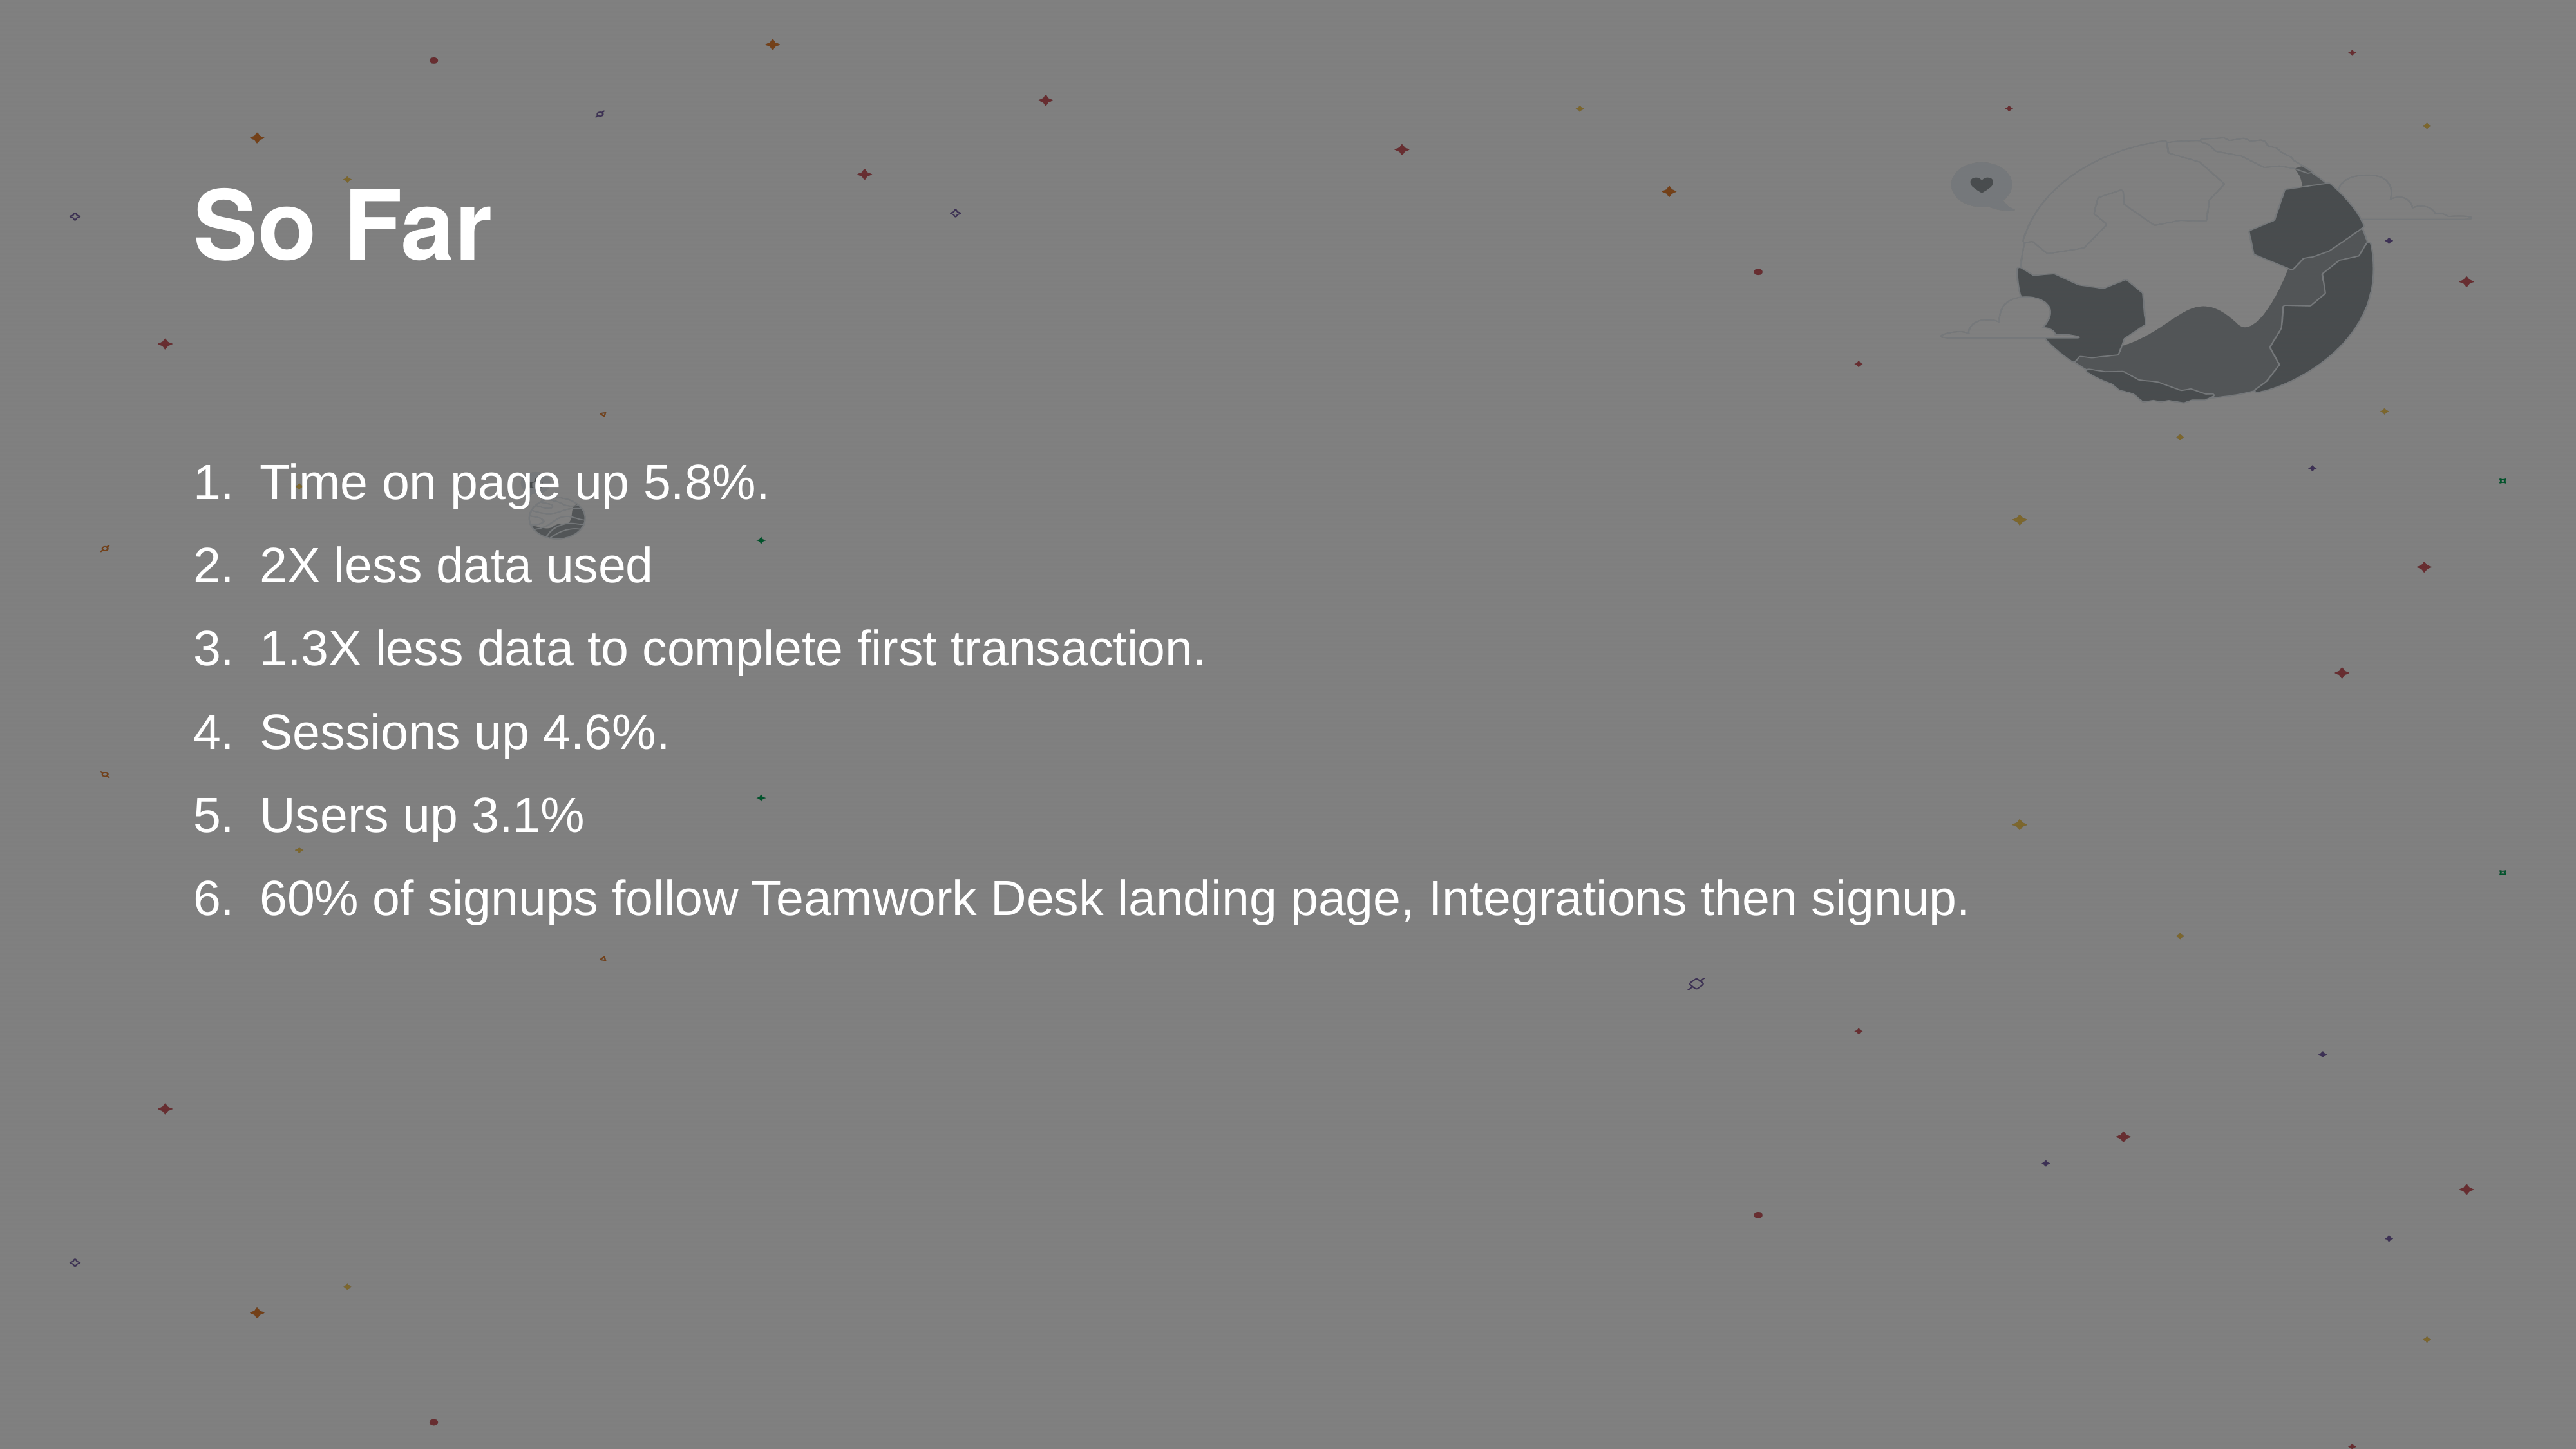

# So Far
Time on page up 5.8%.
2X less data used
1.3X less data to complete first transaction.
Sessions up 4.6%.
Users up 3.1%
60% of signups follow Teamwork Desk landing page, Integrations then signup.